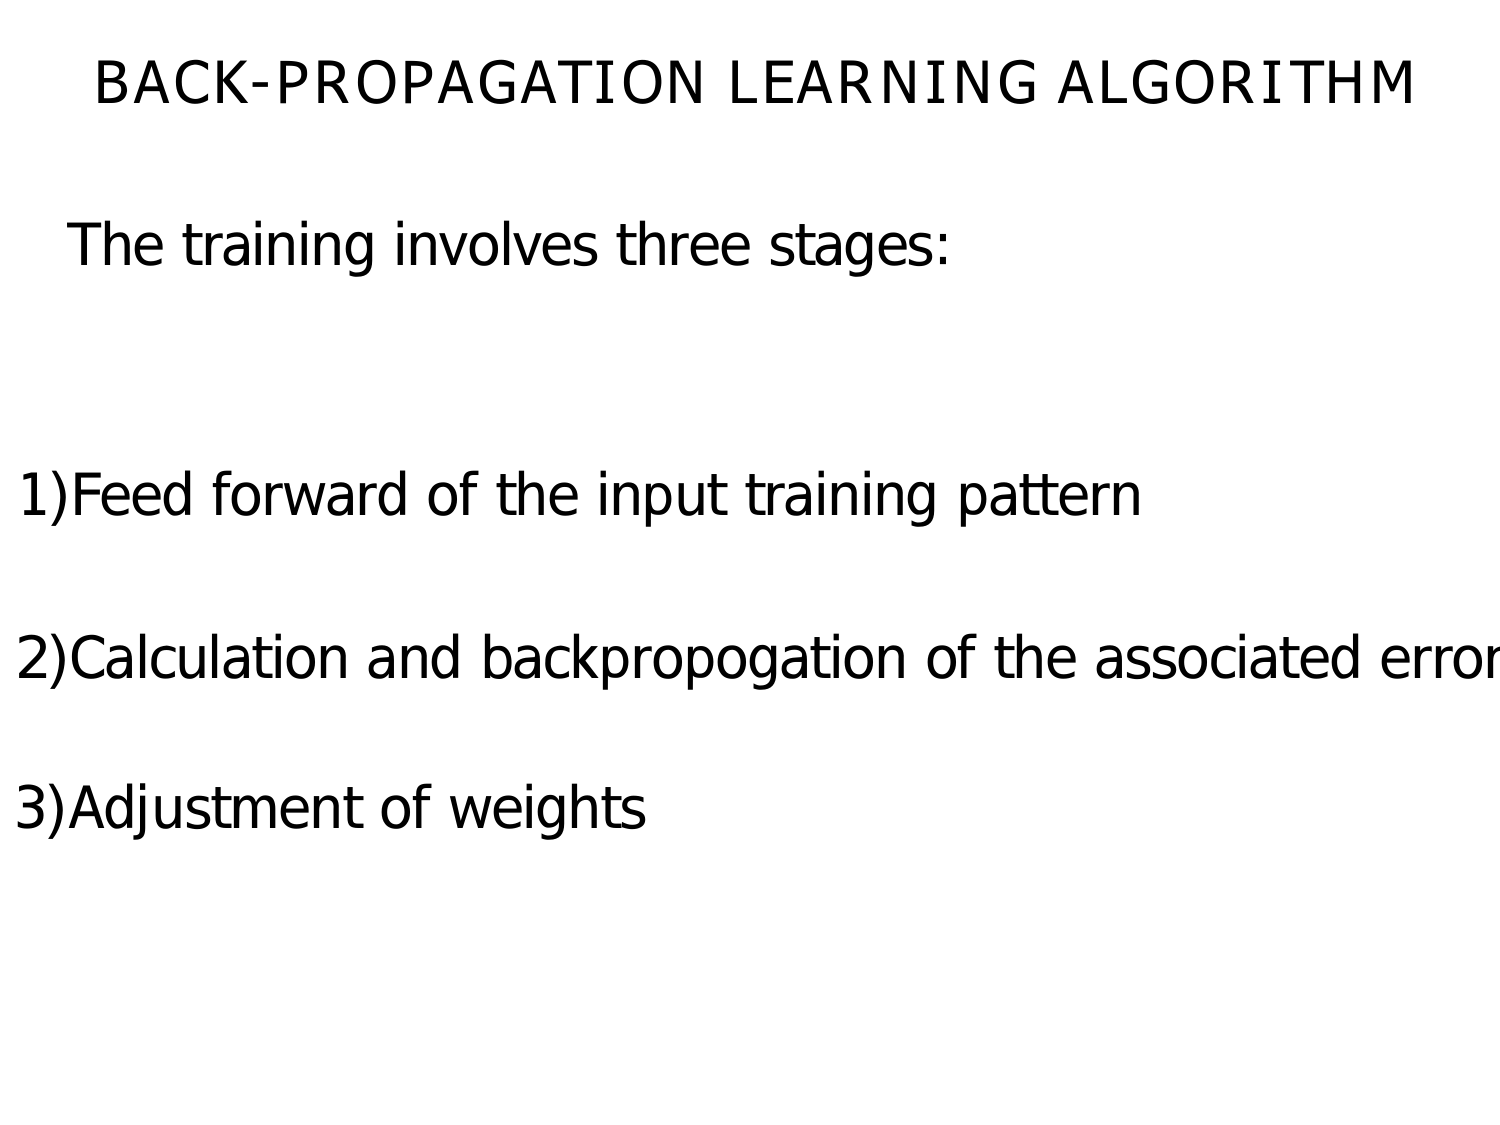

BACK-PROPAGATION LEARNING ALGORITHM

The training involves three stages:
1)Feed forward of the input training pattern
2)Calculation and backpropogation of the associated error
3)Adjustment of weights